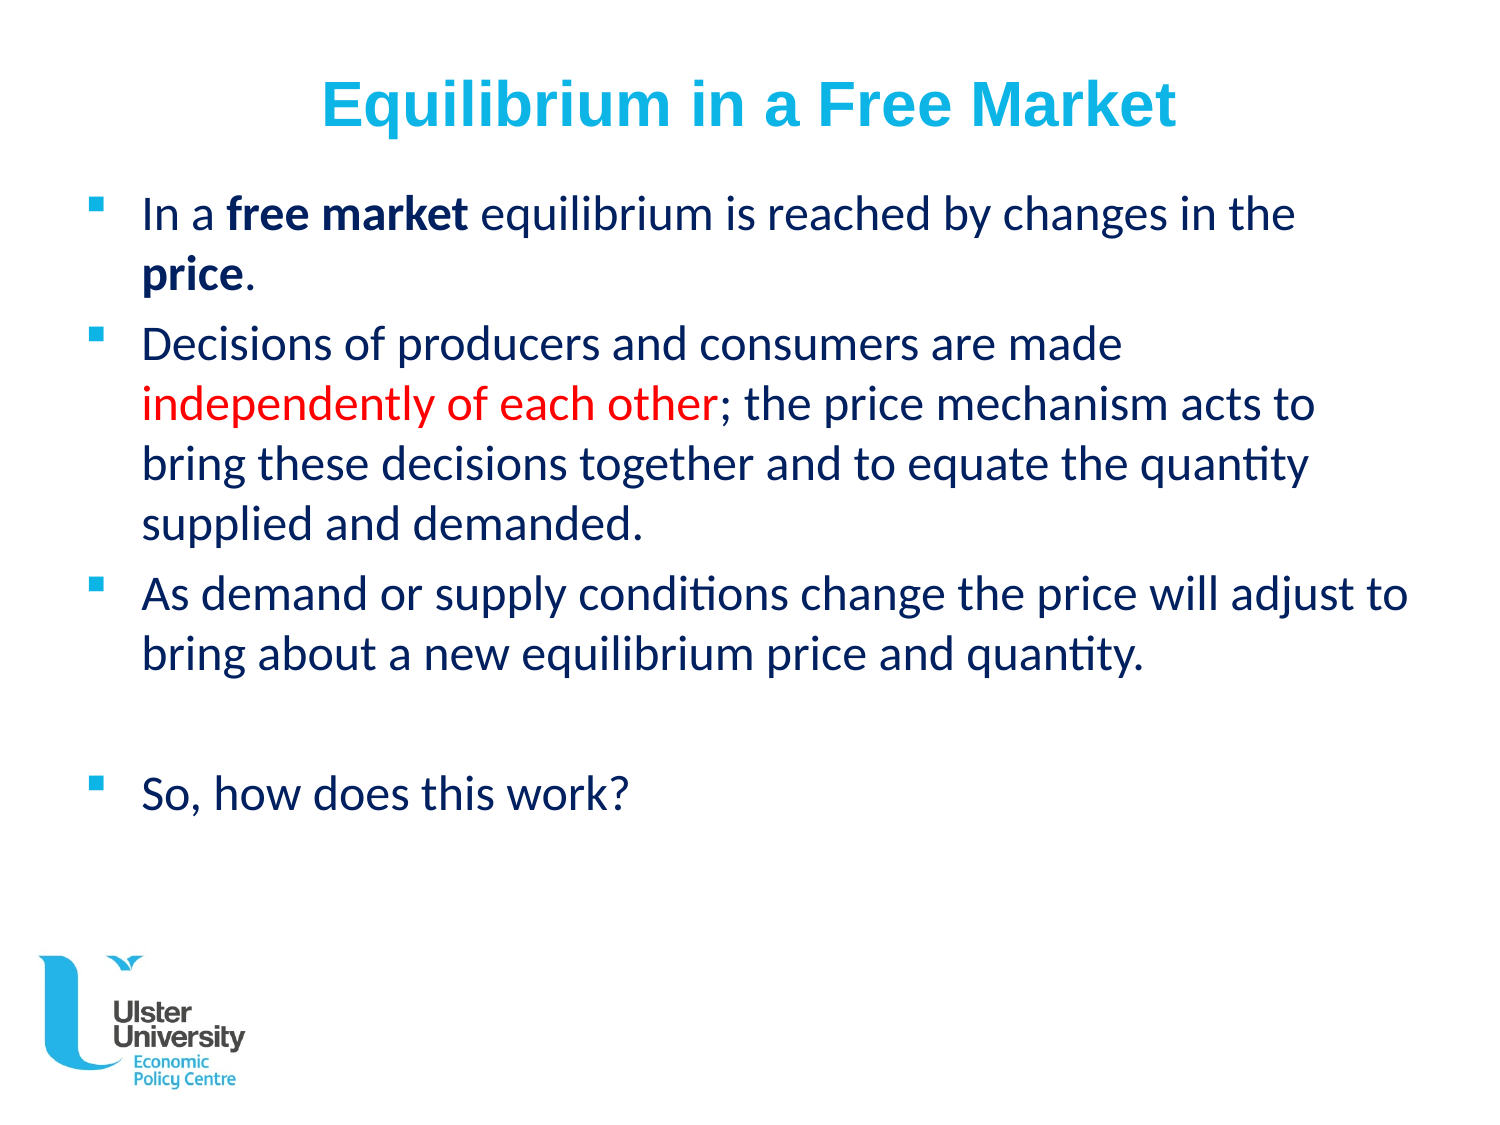

# Equilibrium in a Free Market
In a free market equilibrium is reached by changes in the price.
Decisions of producers and consumers are made independently of each other; the price mechanism acts to bring these decisions together and to equate the quantity supplied and demanded.
As demand or supply conditions change the price will adjust to bring about a new equilibrium price and quantity.

So, how does this work?